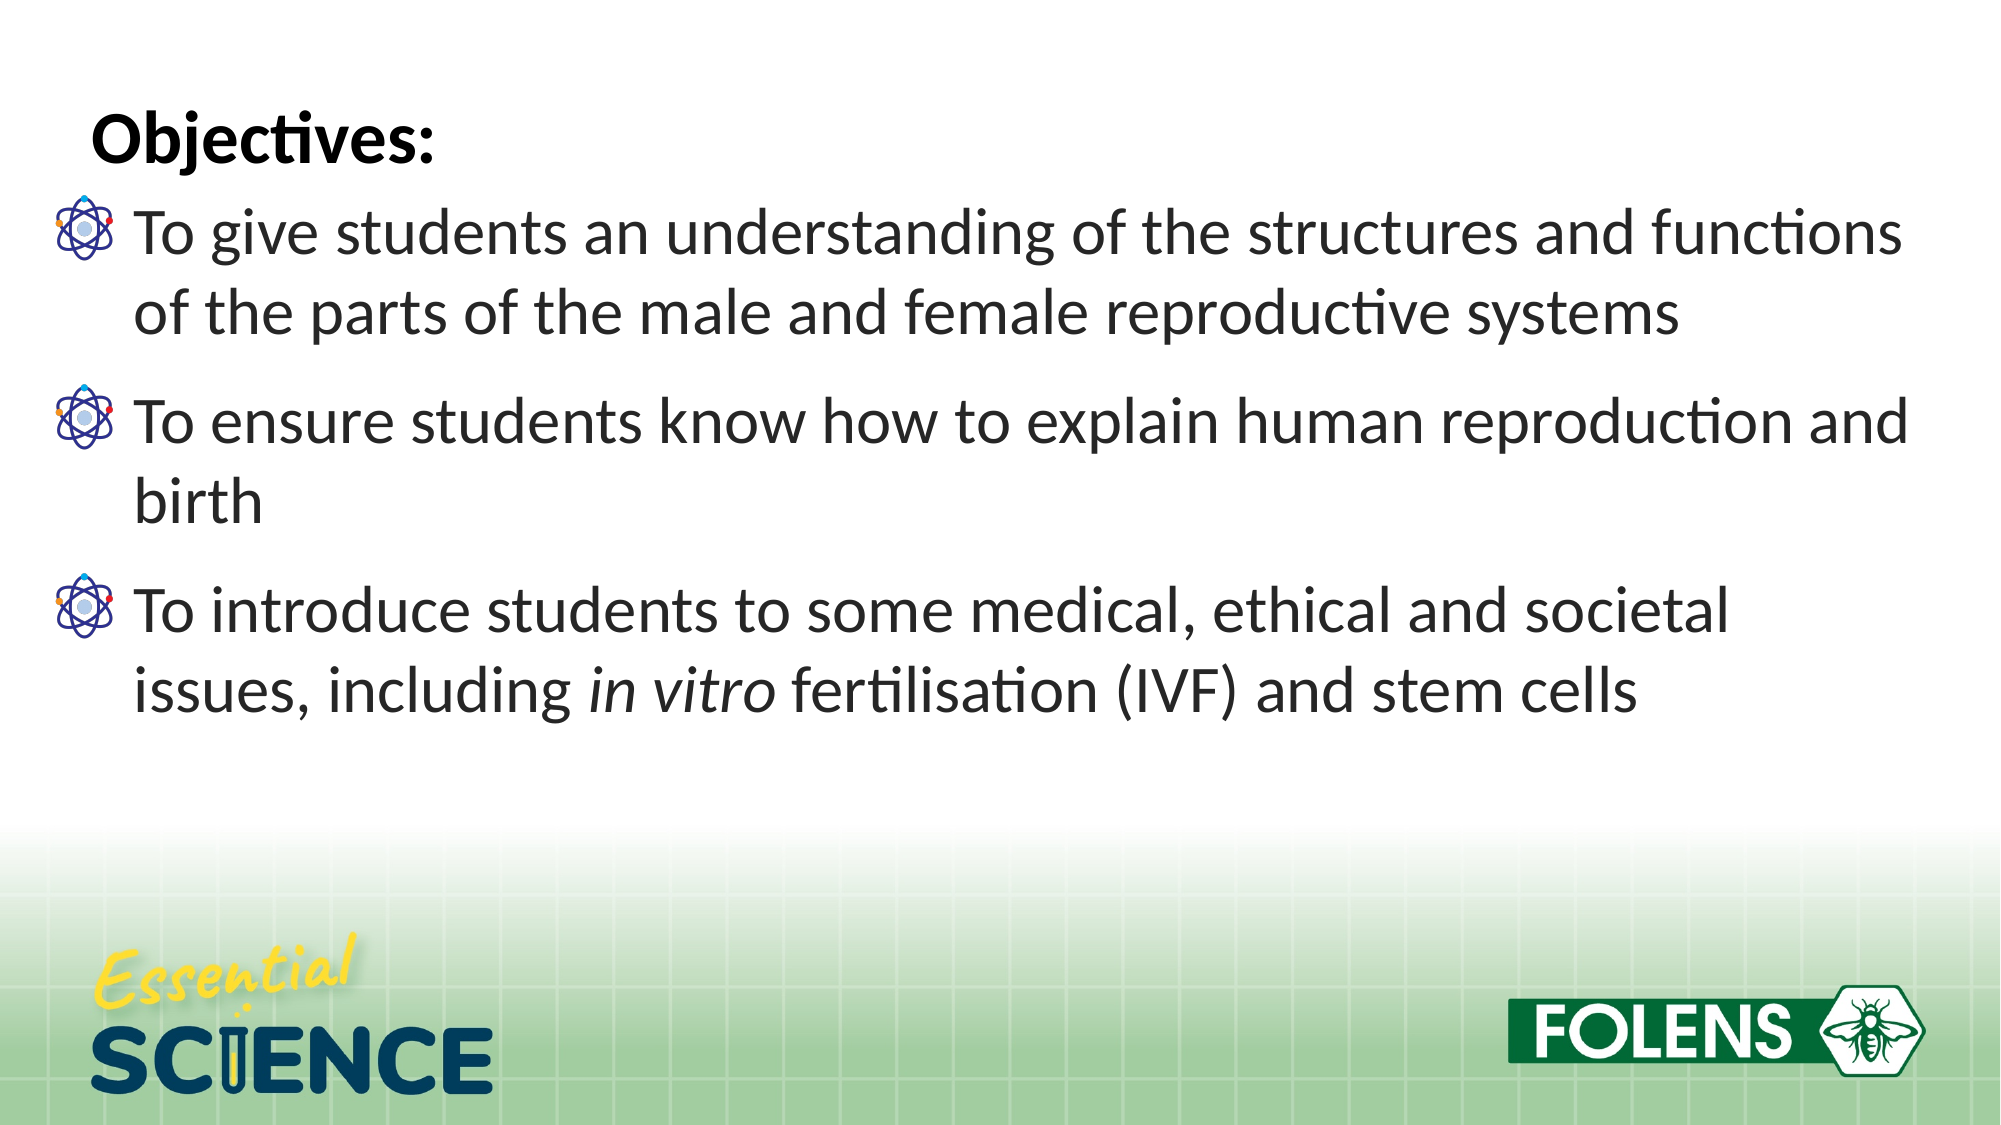

Objectives:

To give students an understanding of the structures and functions of the parts of the male and female reproductive systems
To ensure students know how to explain human reproduction and birth
To introduce students to some medical, ethical and societal issues, including in vitro fertilisation (IVF) and stem cells